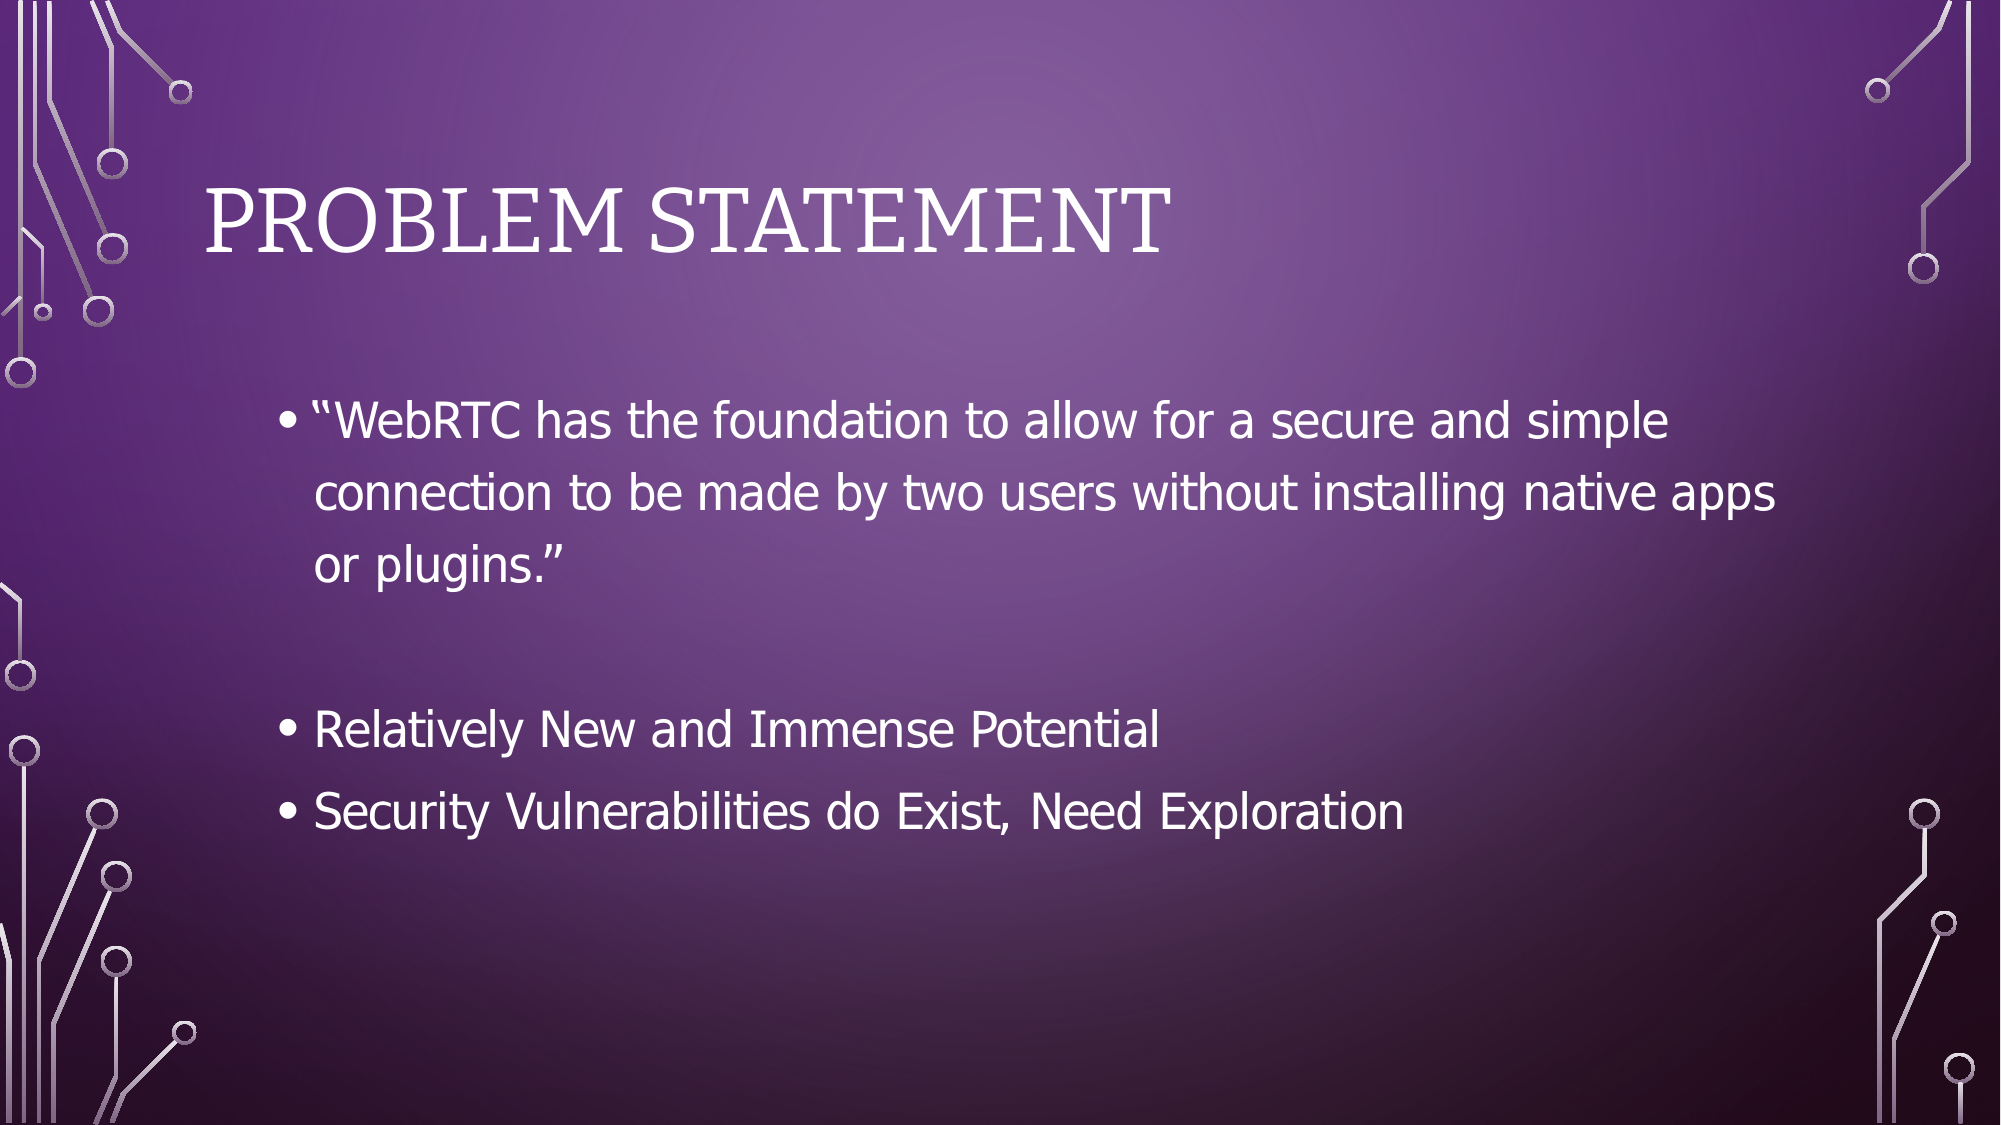

# Problem Statement
“WebRTC has the foundation to allow for a secure and simple connection to be made by two users without installing native apps or plugins.”

Relatively New and Immense Potential
Security Vulnerabilities do Exist, Need Exploration